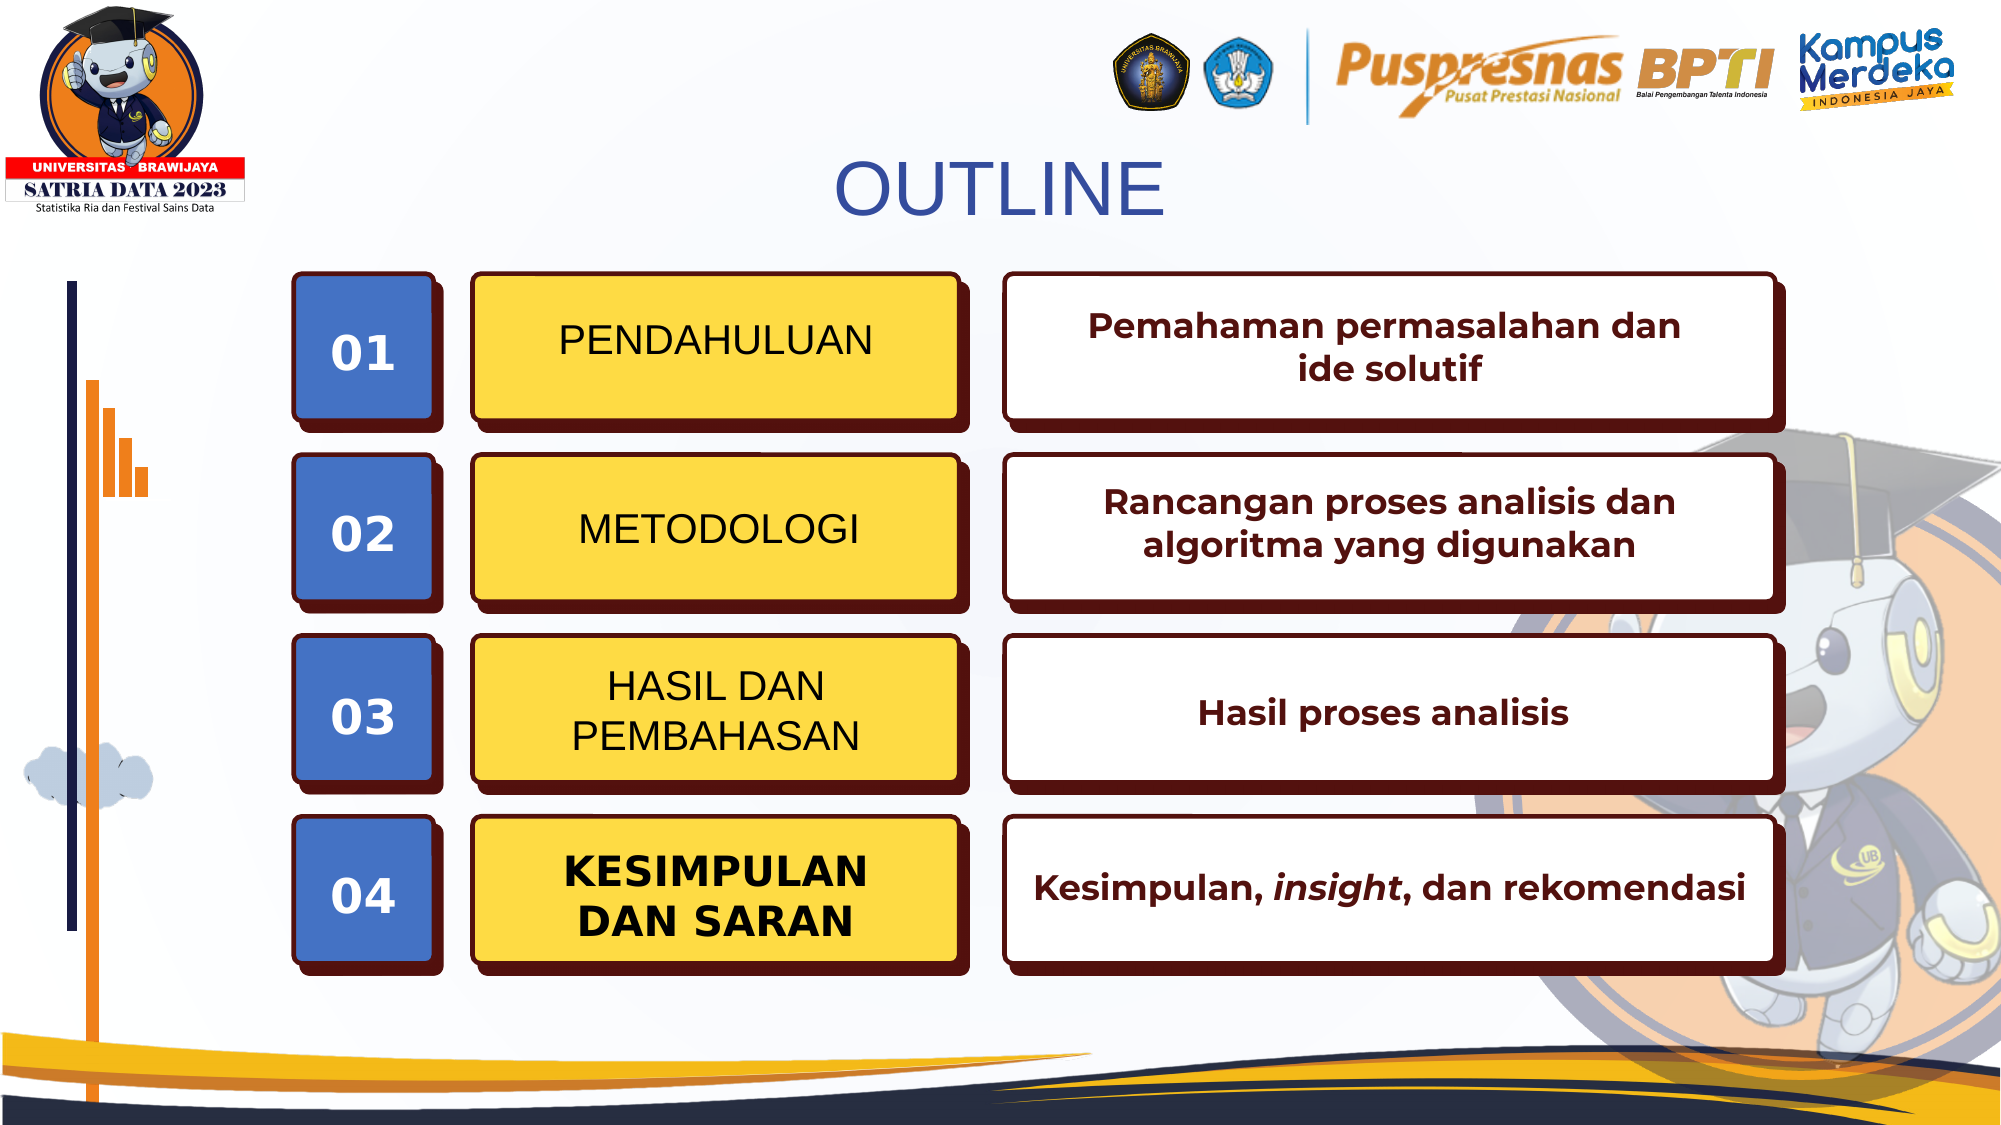

OUTLINE

Pemahaman permasalahan dan
ide solutif
PENDAHULUAN
01

Rancangan proses analisis dan algoritma yang digunakan
METODOLOGI
02

HASIL DAN PEMBAHASAN
03
Hasil proses analisis

KESIMPULAN DAN SARAN
04
Kesimpulan, insight, dan rekomendasi